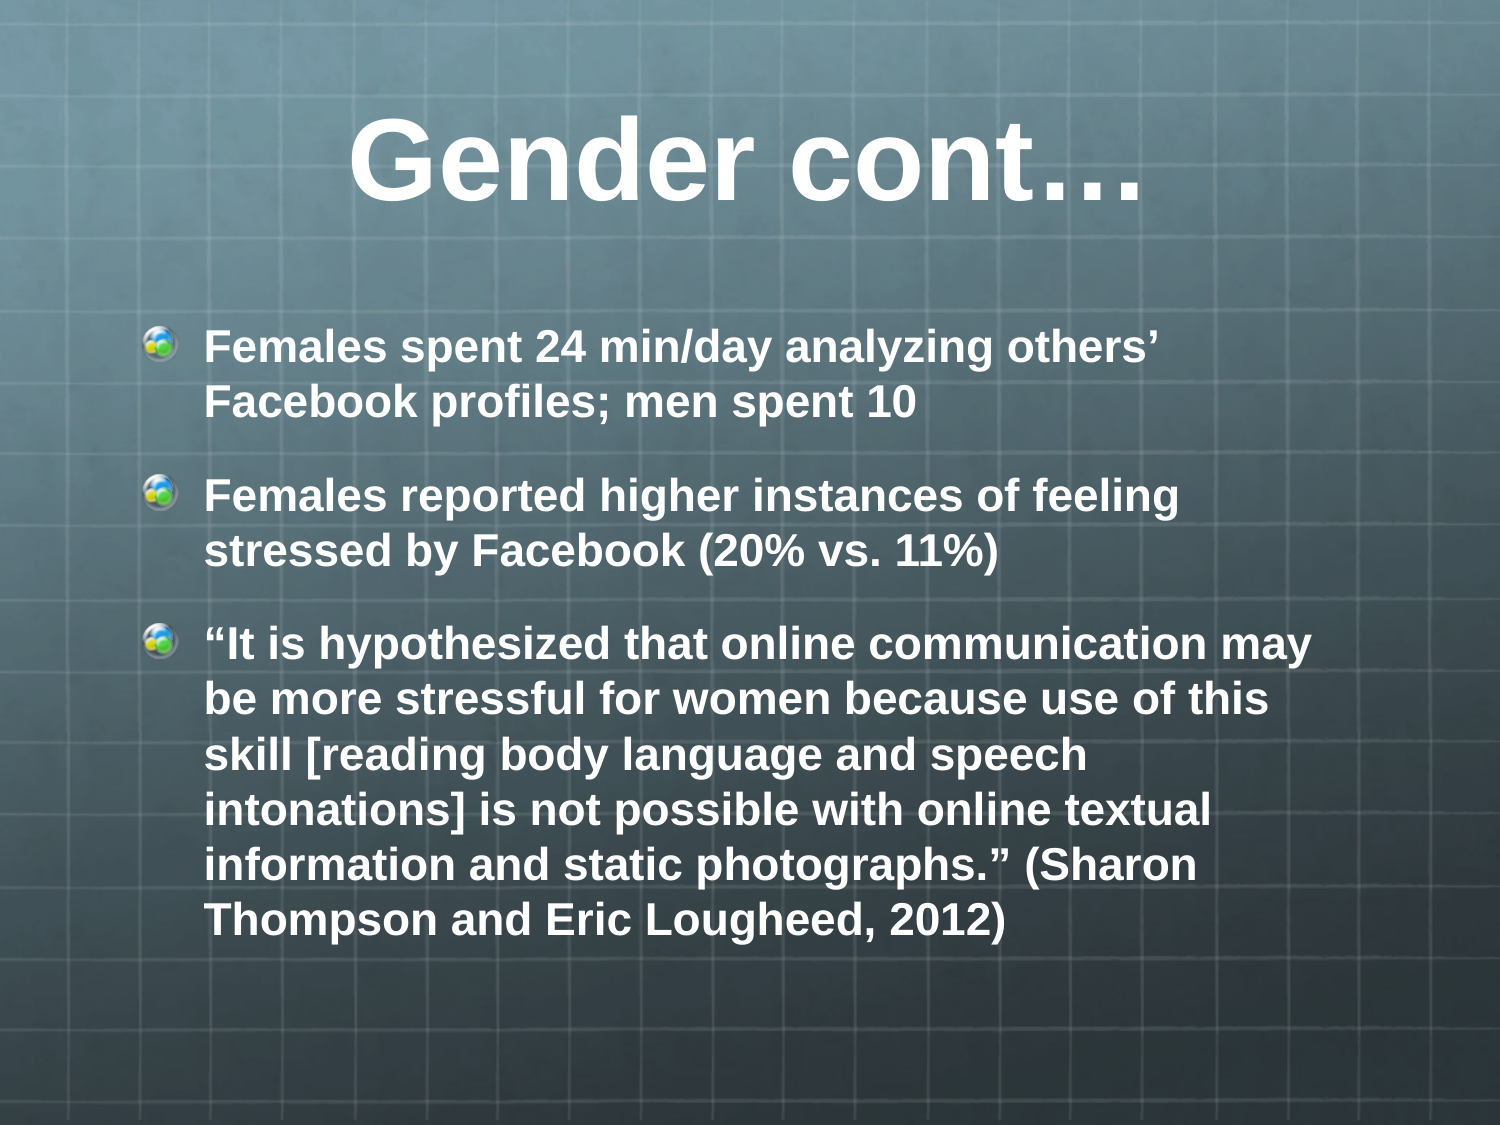

# Gender cont…
Females spent 24 min/day analyzing others’ Facebook profiles; men spent 10
Females reported higher instances of feeling stressed by Facebook (20% vs. 11%)
“It is hypothesized that online communication may be more stressful for women because use of this skill [reading body language and speech intonations] is not possible with online textual information and static photographs.” (Sharon Thompson and Eric Lougheed, 2012)